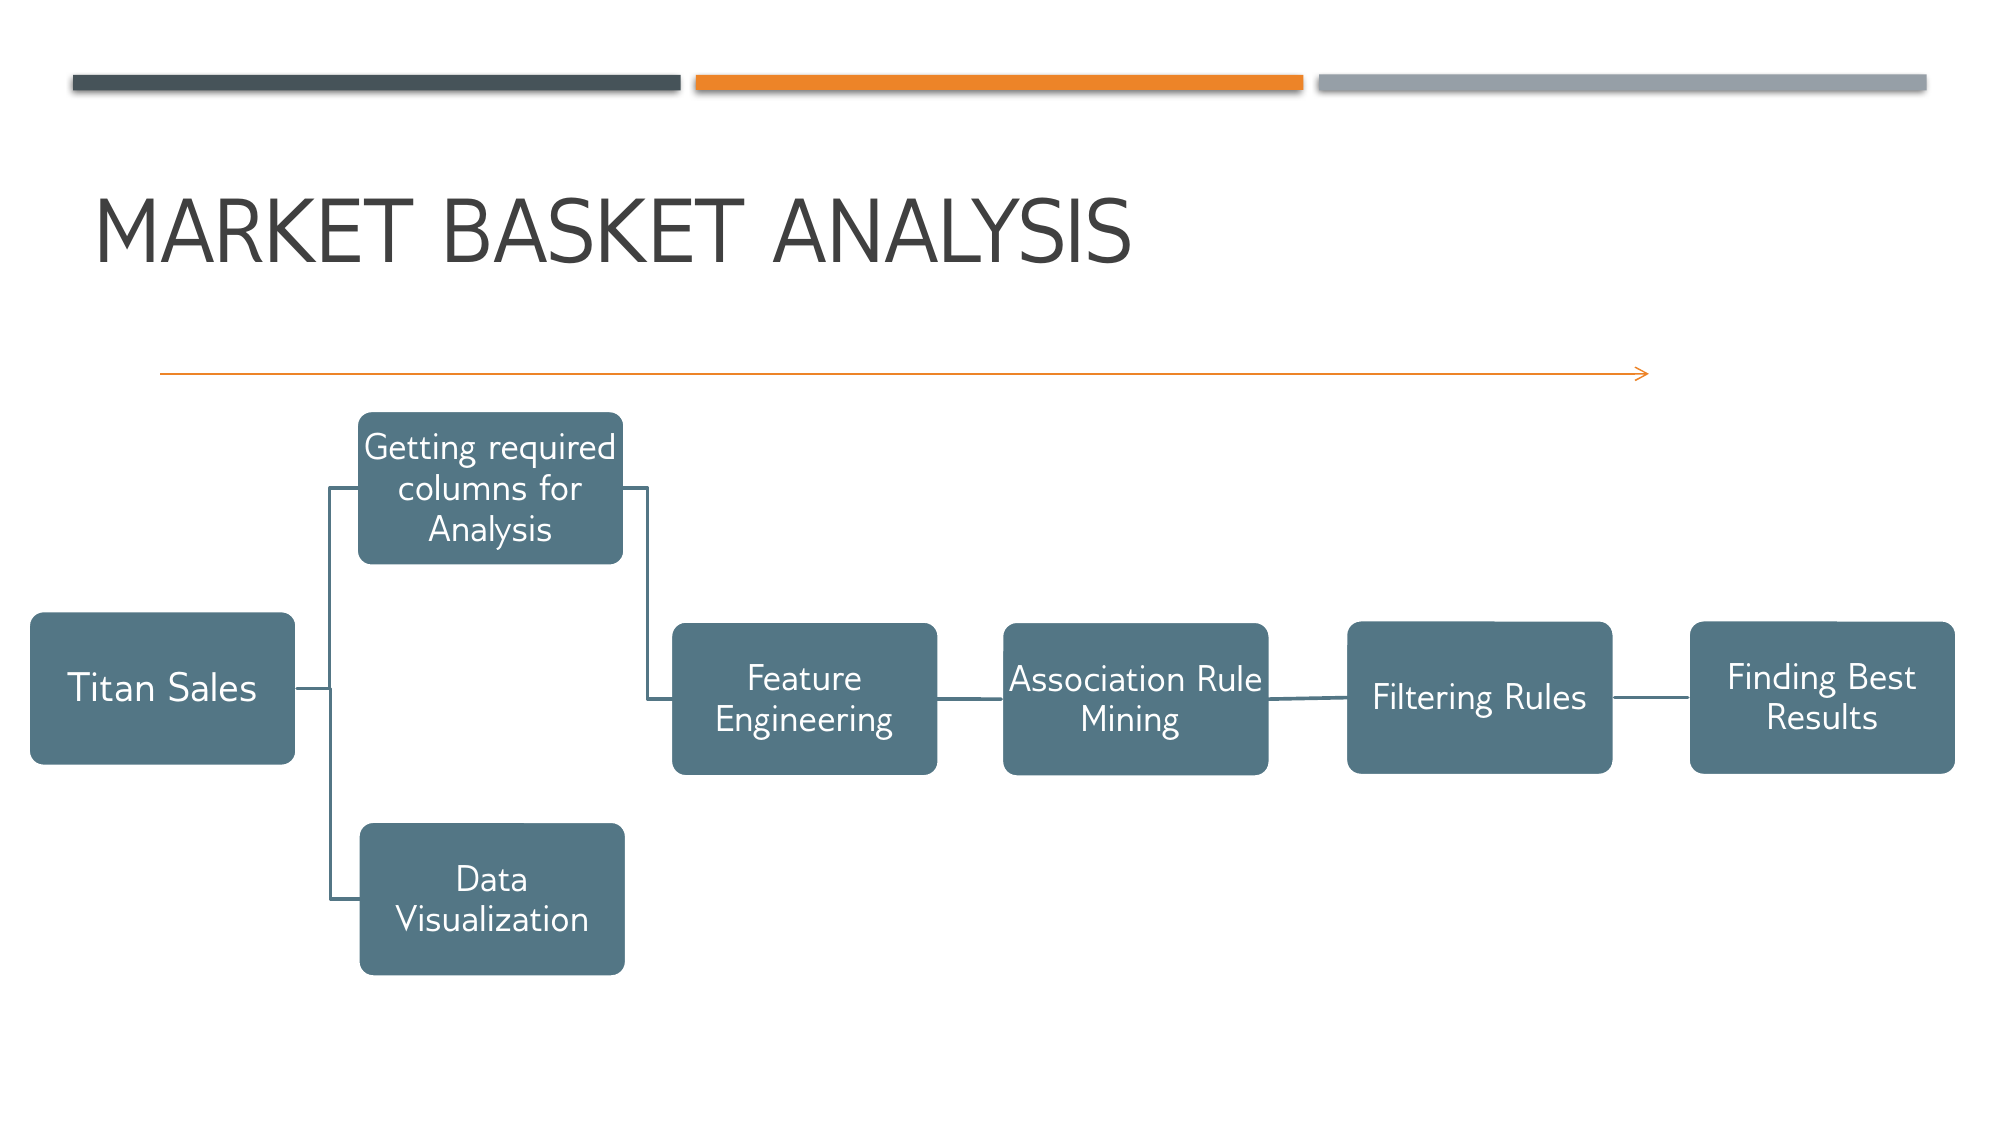

Market basket analysis

Getting required columns for Analysis

Titan Sales

Filtering Rules

Finding Best Results

Feature Engineering

Association Rule Mining

Data Visualization